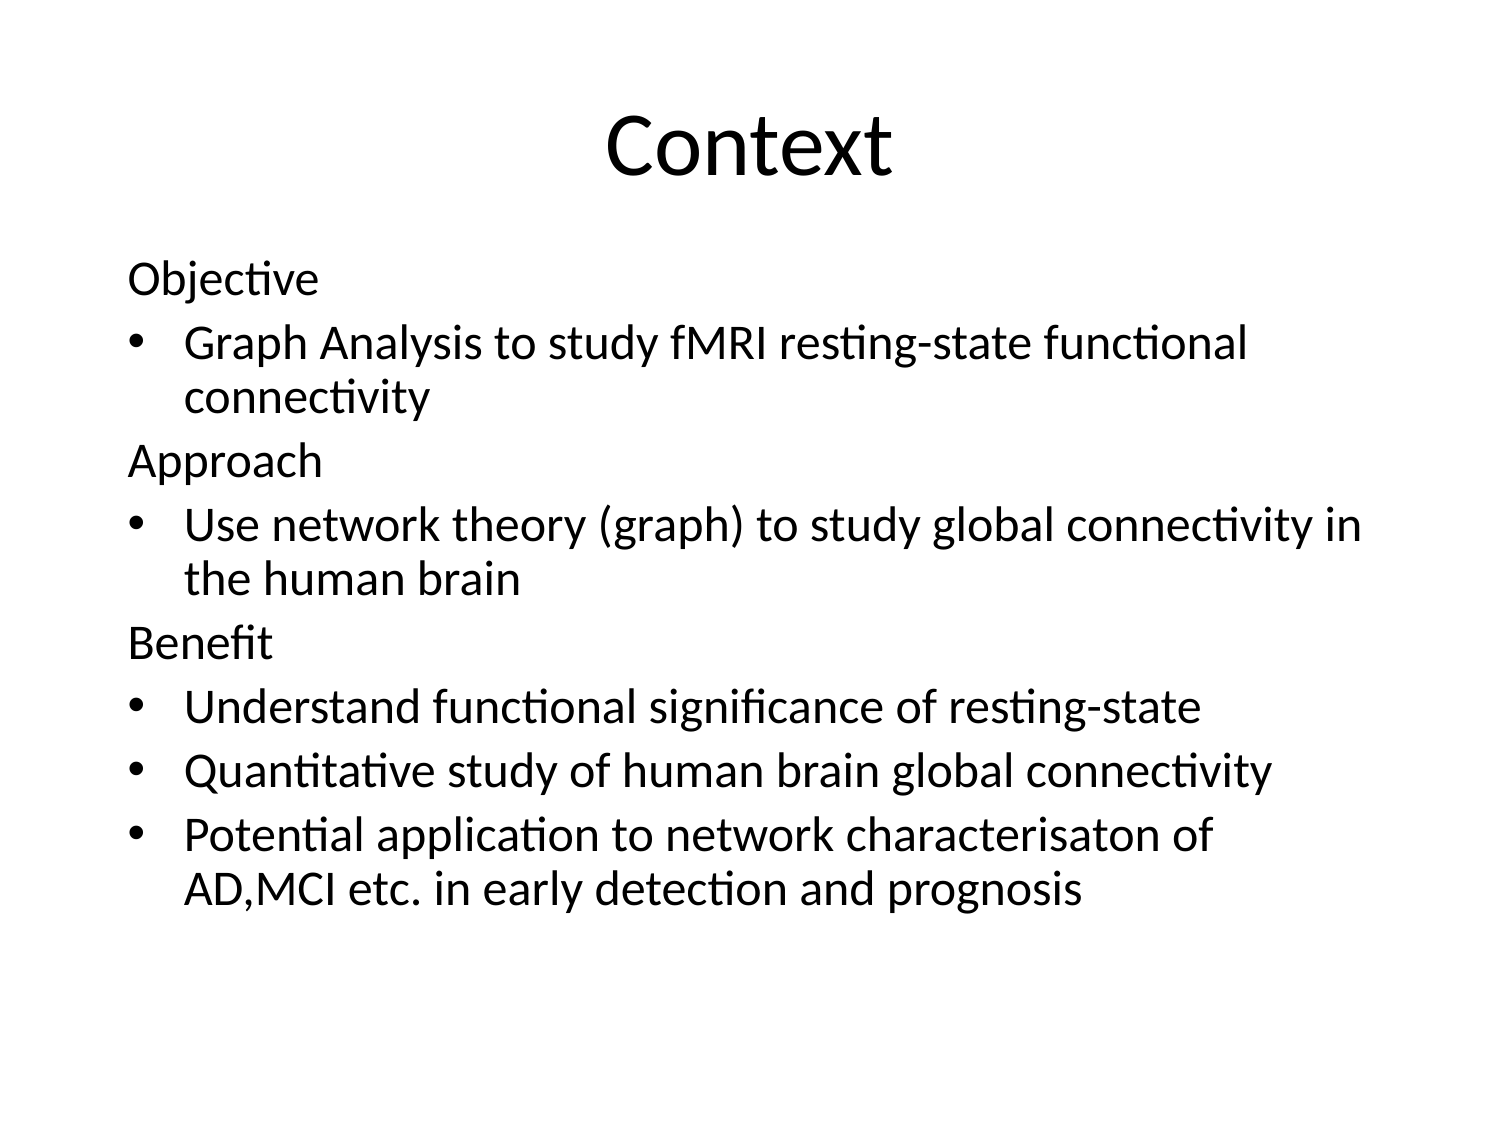

# Context

Objective
Graph Analysis to study fMRI resting-state functional connectivity
Approach
Use network theory (graph) to study global connectivity in the human brain
Benefit
Understand functional significance of resting-state
Quantitative study of human brain global connectivity
Potential application to network characterisaton of AD,MCI etc. in early detection and prognosis